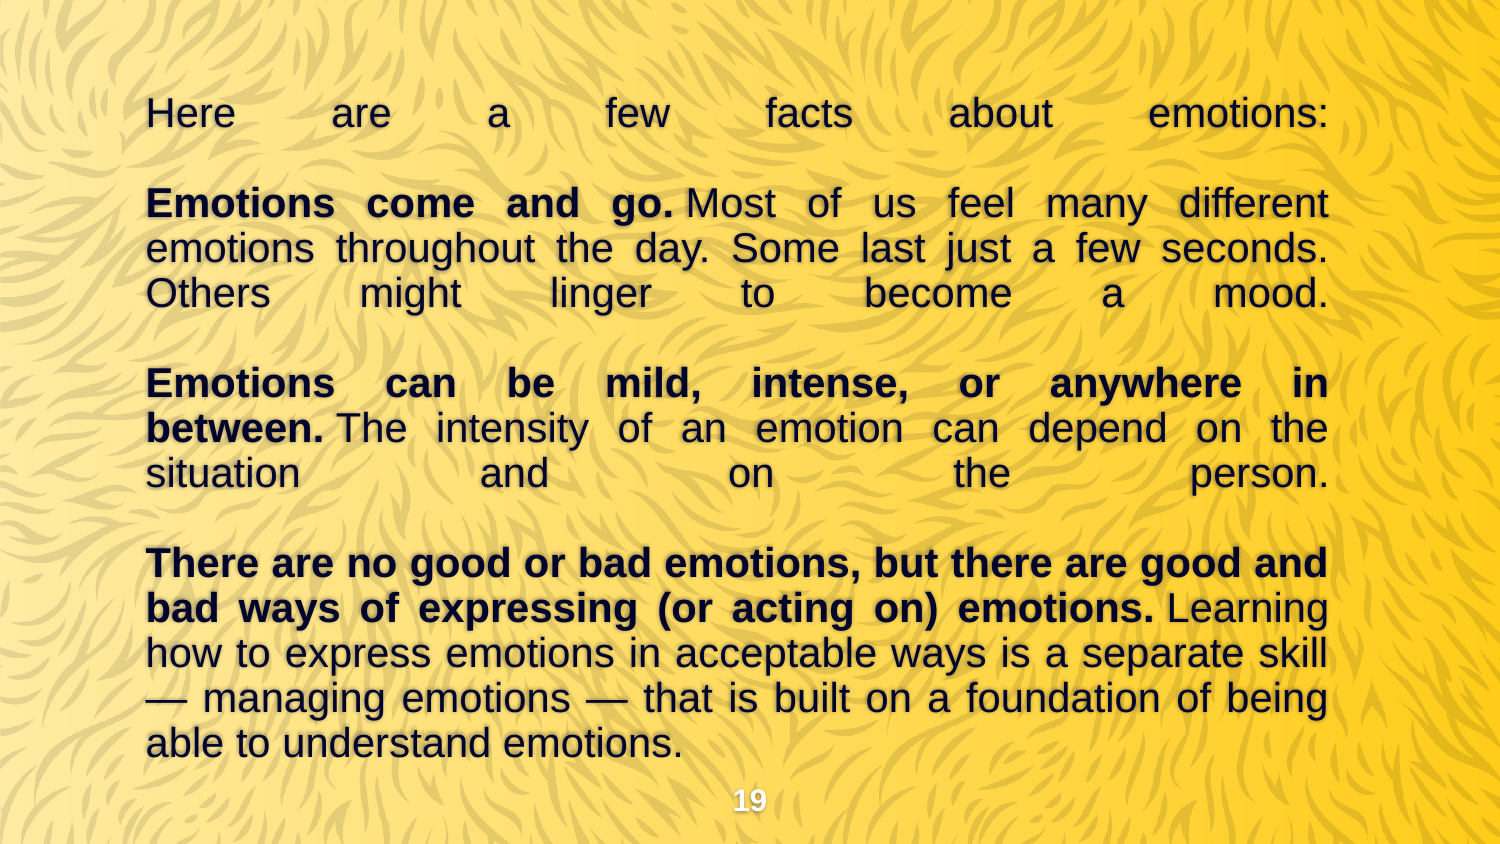

# Here are a few facts about emotions: Emotions come and go. Most of us feel many different emotions throughout the day. Some last just a few seconds. Others might linger to become a mood. Emotions can be mild, intense, or anywhere in between. The intensity of an emotion can depend on the situation and on the person. There are no good or bad emotions, but there are good and bad ways of expressing (or acting on) emotions. Learning how to express emotions in acceptable ways is a separate skill — managing emotions — that is built on a foundation of being able to understand emotions.
19